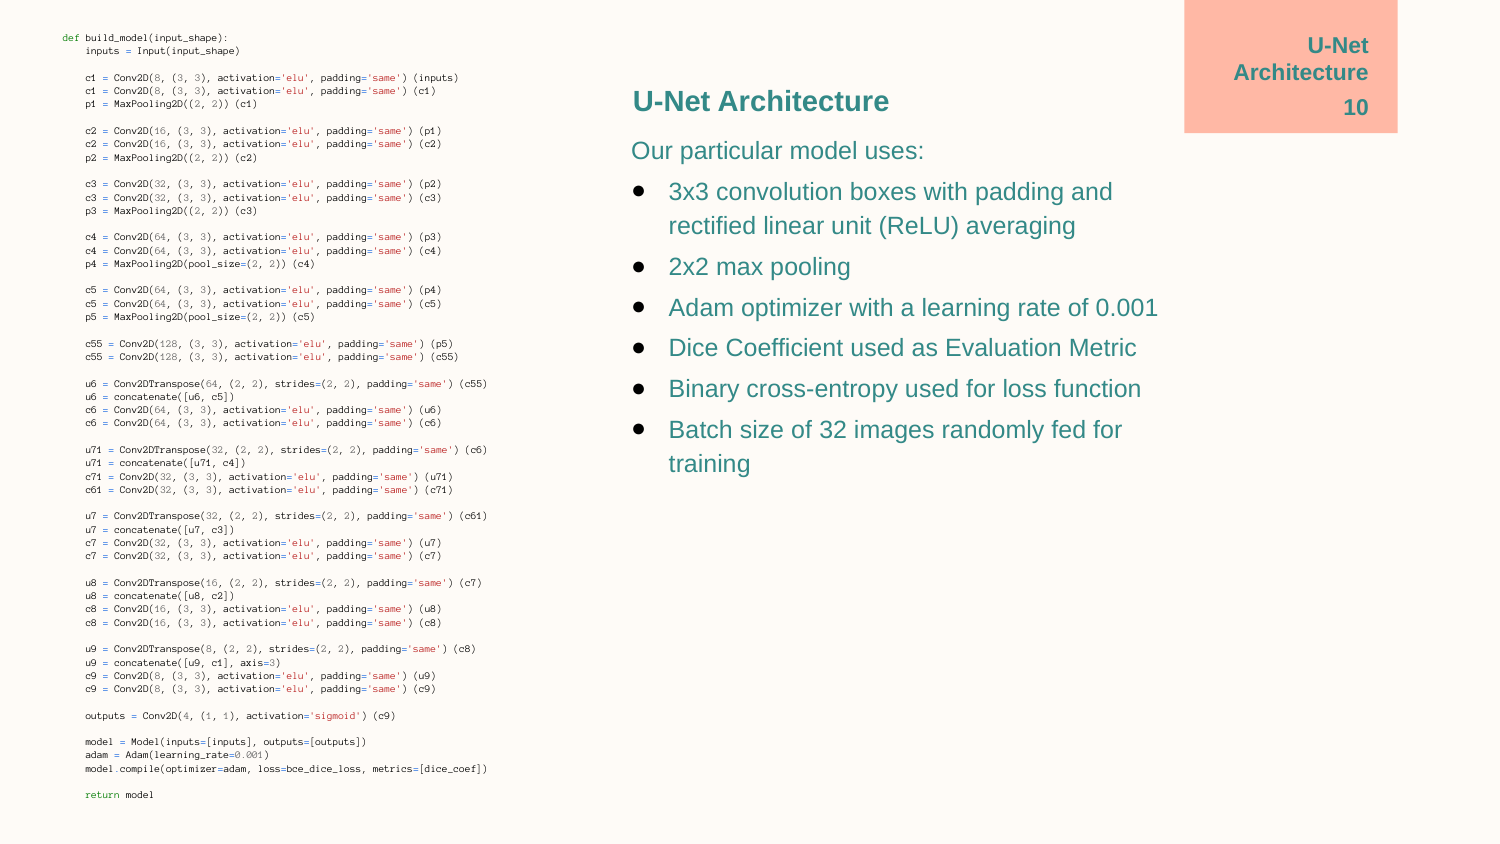

# U-Net Architecture
def build_model(input_shape):
    inputs = Input(input_shape)

    c1 = Conv2D(8, (3, 3), activation='elu', padding='same') (inputs)
    c1 = Conv2D(8, (3, 3), activation='elu', padding='same') (c1)
    p1 = MaxPooling2D((2, 2)) (c1)

    c2 = Conv2D(16, (3, 3), activation='elu', padding='same') (p1)
    c2 = Conv2D(16, (3, 3), activation='elu', padding='same') (c2)
    p2 = MaxPooling2D((2, 2)) (c2)

    c3 = Conv2D(32, (3, 3), activation='elu', padding='same') (p2)
    c3 = Conv2D(32, (3, 3), activation='elu', padding='same') (c3)
    p3 = MaxPooling2D((2, 2)) (c3)

    c4 = Conv2D(64, (3, 3), activation='elu', padding='same') (p3)
    c4 = Conv2D(64, (3, 3), activation='elu', padding='same') (c4)
    p4 = MaxPooling2D(pool_size=(2, 2)) (c4)

    c5 = Conv2D(64, (3, 3), activation='elu', padding='same') (p4)
    c5 = Conv2D(64, (3, 3), activation='elu', padding='same') (c5)
    p5 = MaxPooling2D(pool_size=(2, 2)) (c5)

    c55 = Conv2D(128, (3, 3), activation='elu', padding='same') (p5)
    c55 = Conv2D(128, (3, 3), activation='elu', padding='same') (c55)

    u6 = Conv2DTranspose(64, (2, 2), strides=(2, 2), padding='same') (c55)
    u6 = concatenate([u6, c5])
    c6 = Conv2D(64, (3, 3), activation='elu', padding='same') (u6)
    c6 = Conv2D(64, (3, 3), activation='elu', padding='same') (c6)

    u71 = Conv2DTranspose(32, (2, 2), strides=(2, 2), padding='same') (c6)
    u71 = concatenate([u71, c4])
    c71 = Conv2D(32, (3, 3), activation='elu', padding='same') (u71)
    c61 = Conv2D(32, (3, 3), activation='elu', padding='same') (c71)

    u7 = Conv2DTranspose(32, (2, 2), strides=(2, 2), padding='same') (c61)
    u7 = concatenate([u7, c3])
    c7 = Conv2D(32, (3, 3), activation='elu', padding='same') (u7)
    c7 = Conv2D(32, (3, 3), activation='elu', padding='same') (c7)

    u8 = Conv2DTranspose(16, (2, 2), strides=(2, 2), padding='same') (c7)
    u8 = concatenate([u8, c2])
    c8 = Conv2D(16, (3, 3), activation='elu', padding='same') (u8)
    c8 = Conv2D(16, (3, 3), activation='elu', padding='same') (c8)

    u9 = Conv2DTranspose(8, (2, 2), strides=(2, 2), padding='same') (c8)
    u9 = concatenate([u9, c1], axis=3)
    c9 = Conv2D(8, (3, 3), activation='elu', padding='same') (u9)
    c9 = Conv2D(8, (3, 3), activation='elu', padding='same') (c9)

    outputs = Conv2D(4, (1, 1), activation='sigmoid') (c9)

    model = Model(inputs=[inputs], outputs=[outputs])
    adam = Adam(learning_rate=0.001)
    model.compile(optimizer=adam, loss=bce_dice_loss, metrics=[dice_coef])

    return model
U-Net Architecture
10
Our particular model uses:
3x3 convolution boxes with padding and rectified linear unit (ReLU) averaging
2x2 max pooling
Adam optimizer with a learning rate of 0.001
Dice Coefficient used as Evaluation Metric
Binary cross-entropy used for loss function
Batch size of 32 images randomly fed for training